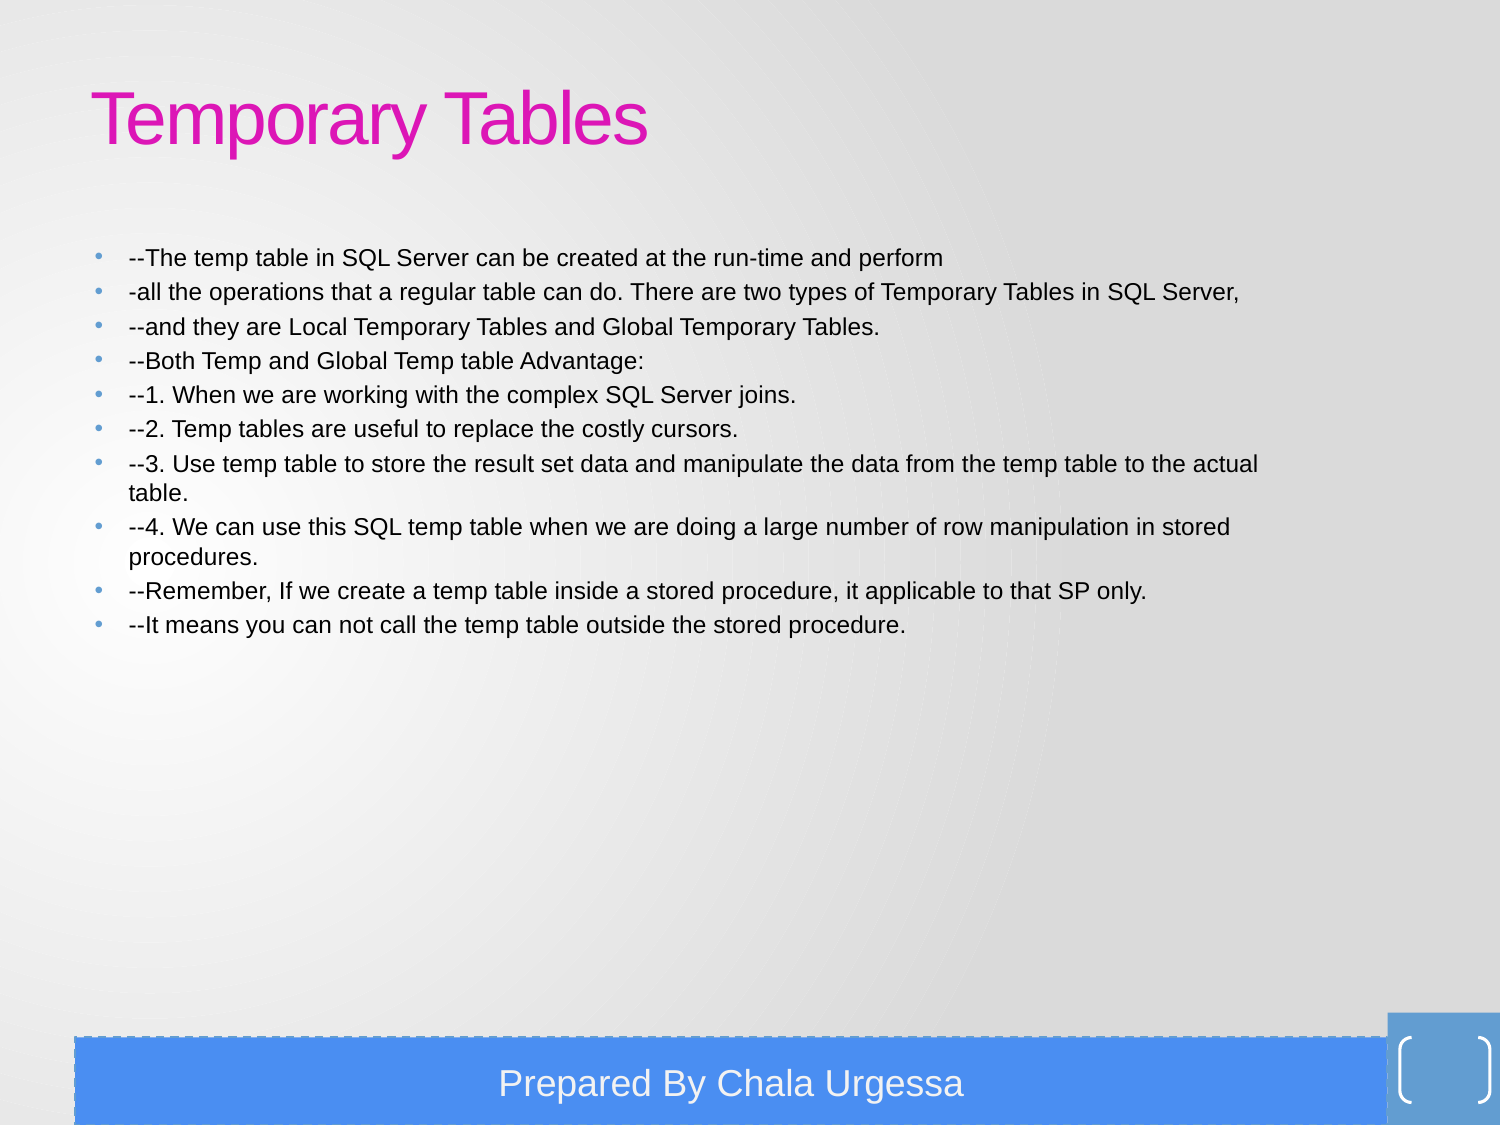

# Temporary Tables

--The temp table in SQL Server can be created at the run-time and perform
-all the operations that a regular table can do. There are two types of Temporary Tables in SQL Server,
--and they are Local Temporary Tables and Global Temporary Tables.
--Both Temp and Global Temp table Advantage:
--1. When we are working with the complex SQL Server joins.
--2. Temp tables are useful to replace the costly cursors.
--3. Use temp table to store the result set data and manipulate the data from the temp table to the actual table.
--4. We can use this SQL temp table when we are doing a large number of row manipulation in stored procedures.
--Remember, If we create a temp table inside a stored procedure, it applicable to that SP only.
--It means you can not call the temp table outside the stored procedure.

70